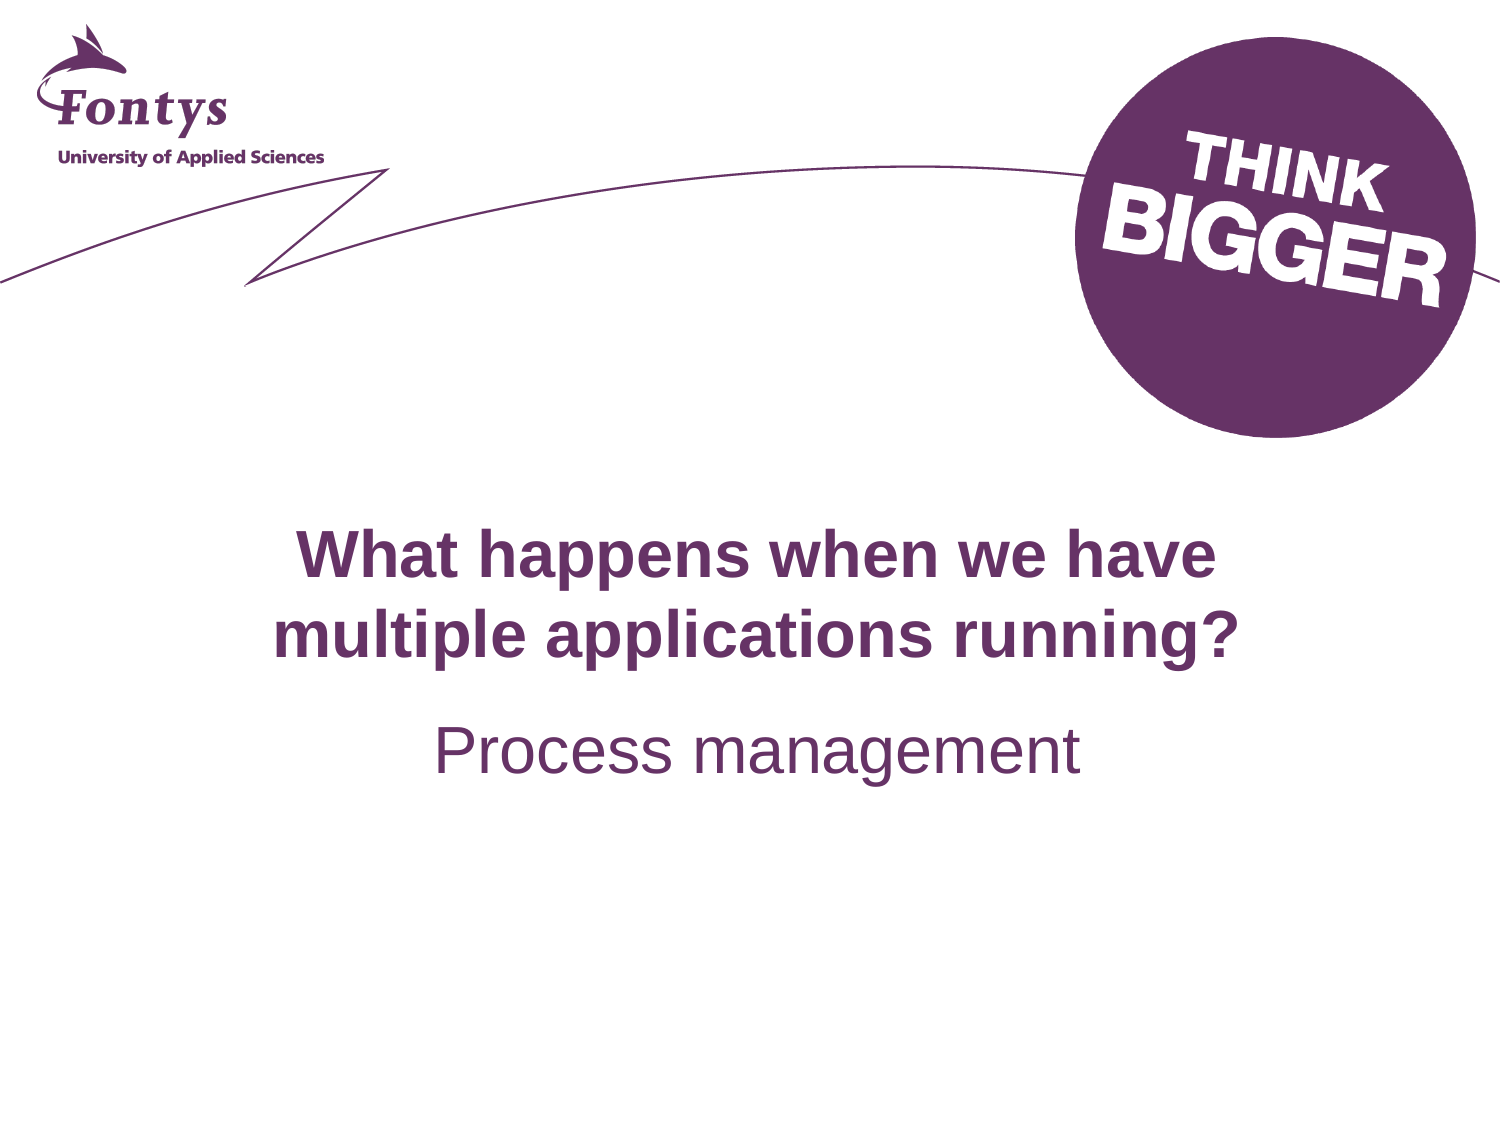

# What happens when we have multiple applications running?
Process management